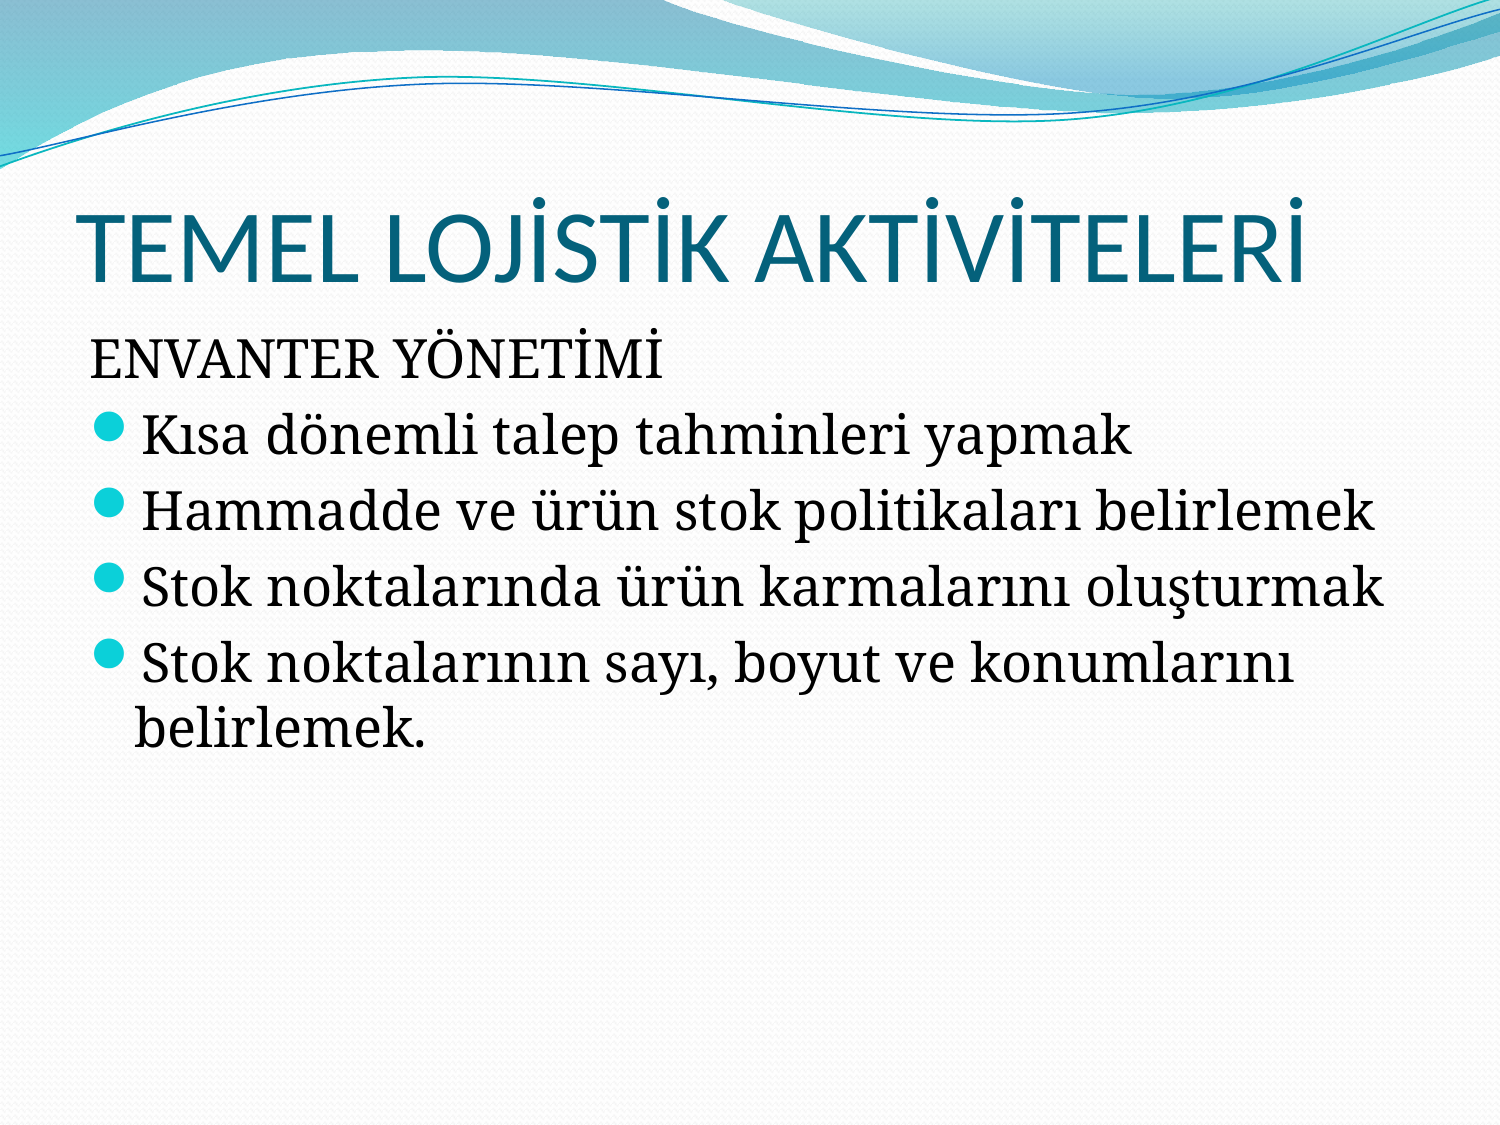

# TEMEL LOJİSTİK AKTİVİTELERİ
ENVANTER YÖNETİMİ
Kısa dönemli talep tahminleri yapmak
Hammadde ve ürün stok politikaları belirlemek
Stok noktalarında ürün karmalarını oluşturmak
Stok noktalarının sayı, boyut ve konumlarını belirlemek.